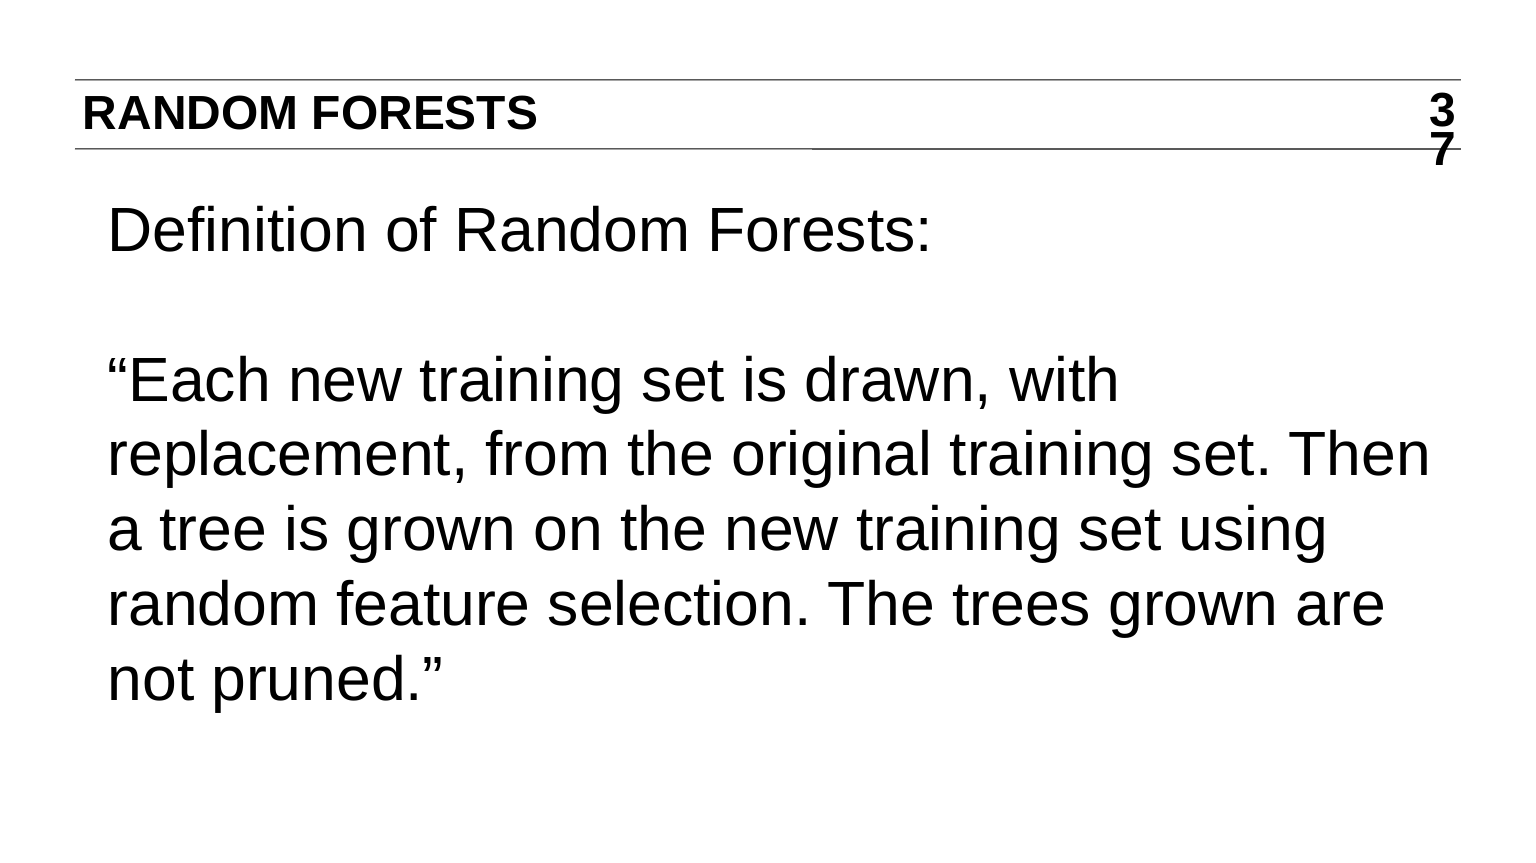

Random Forests
37
Definition of Random Forests:

“Each new training set is drawn, with replacement, from the original training set. Then a tree is grown on the new training set using random feature selection. The trees grown are not pruned.”